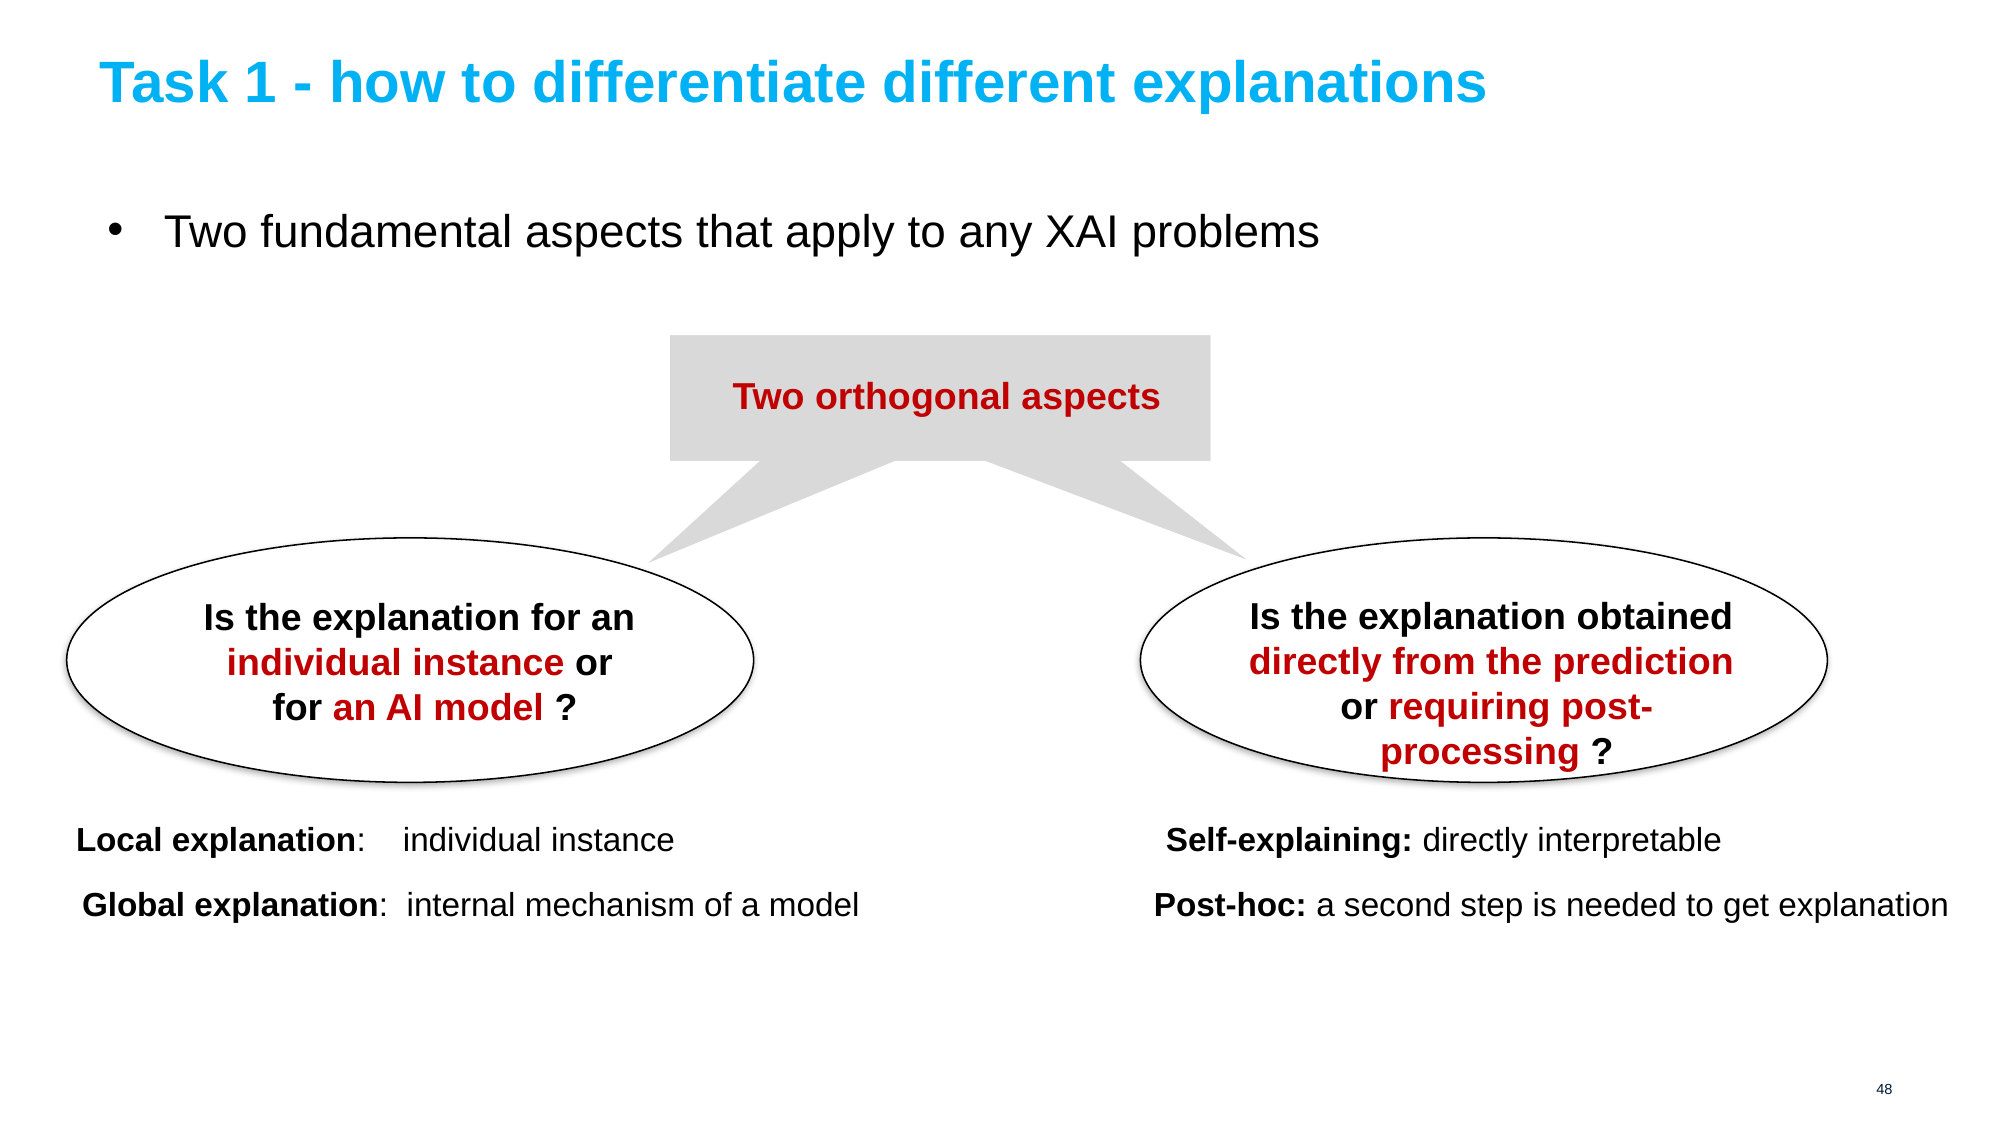

# Task 1 - how to differentiate different explanations
Two fundamental aspects that apply to any XAI problems

Two orthogonal aspects

Is the explanation for an
individual instance or
for an AI model ?

Is the explanation obtained
directly from the prediction
or requiring post-processing ?
Local explanation:    individual instance
Self-explaining: directly interpretable
Post-hoc: a second step is needed to get explanation
Global explanation:  internal mechanism of a model
48